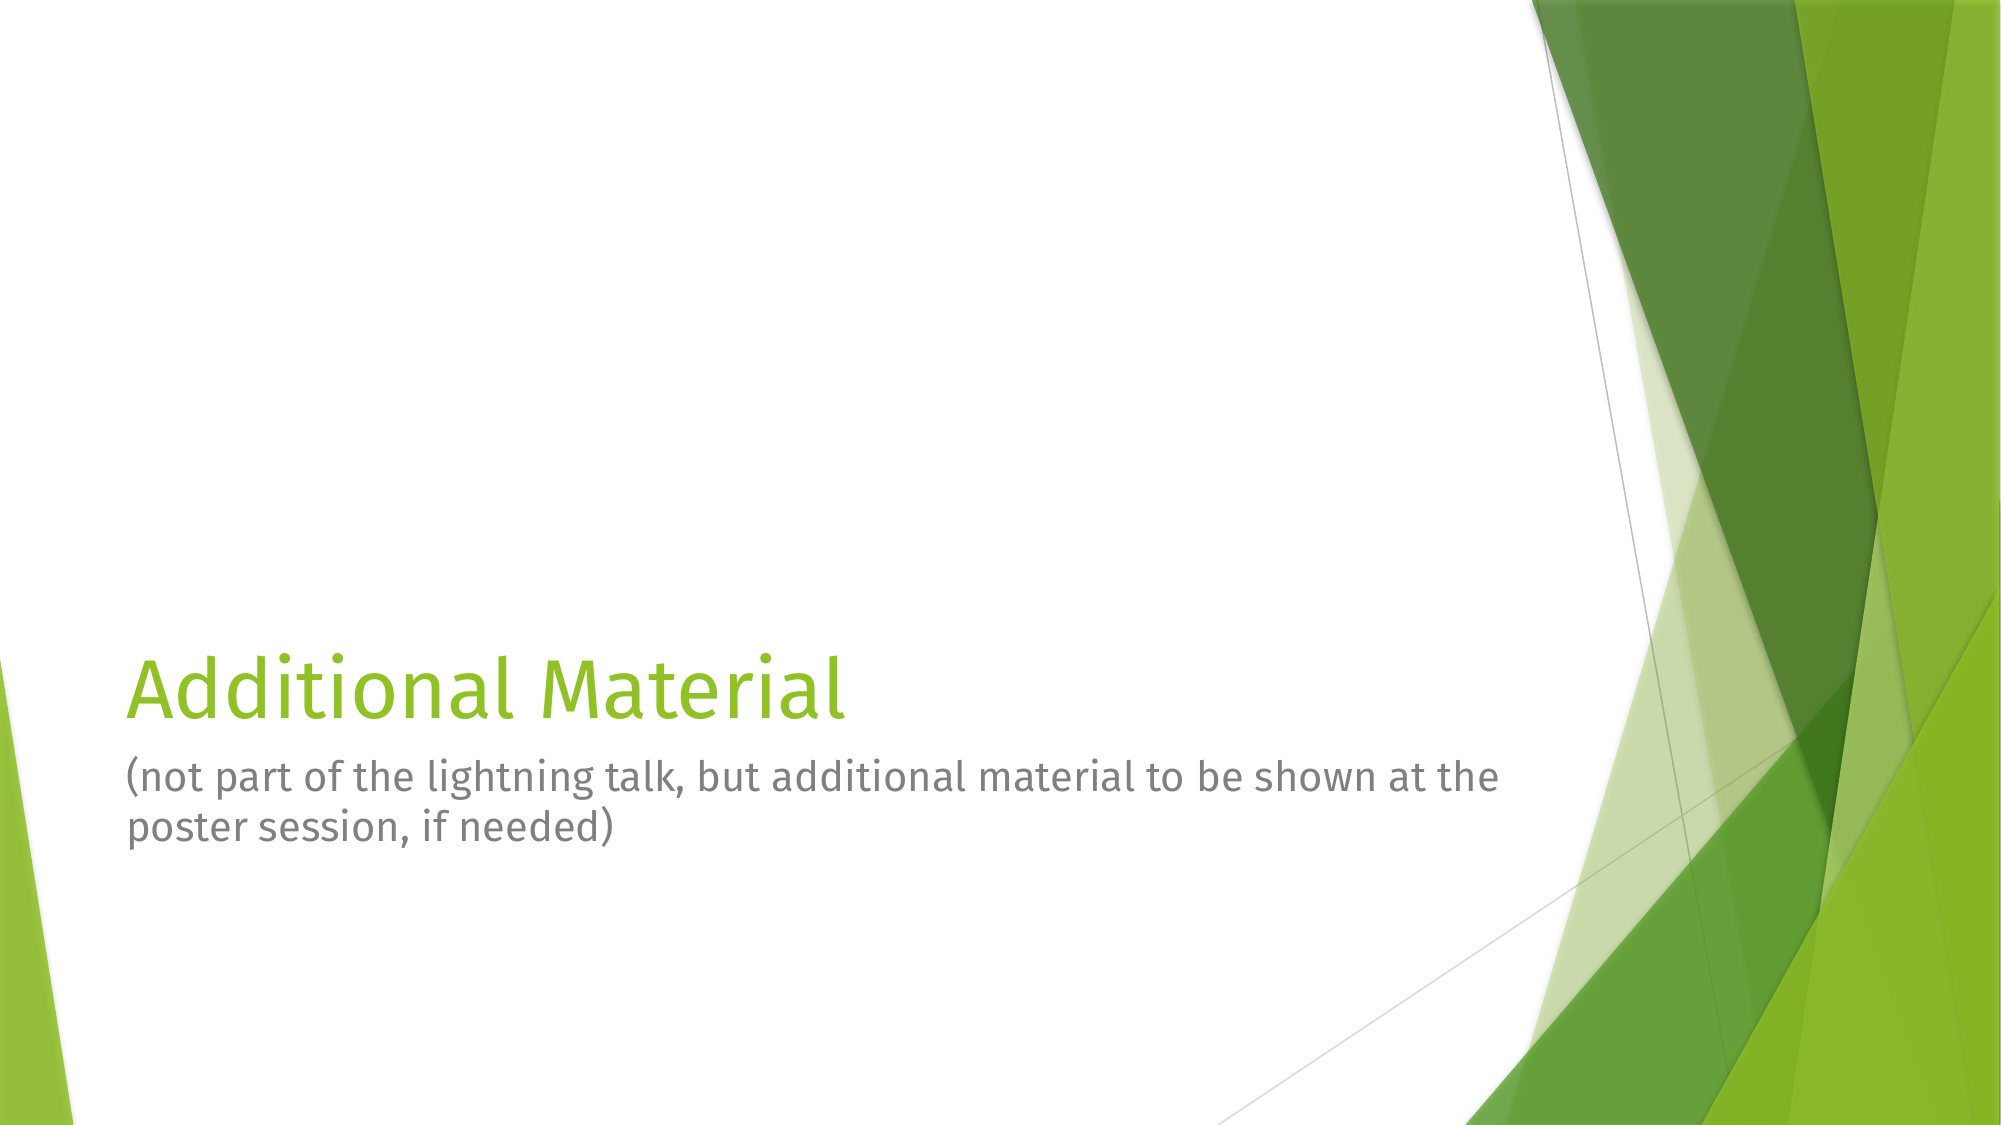

# Additional Material
(not part of the lightning talk, but additional material to be shown at the poster session, if needed)